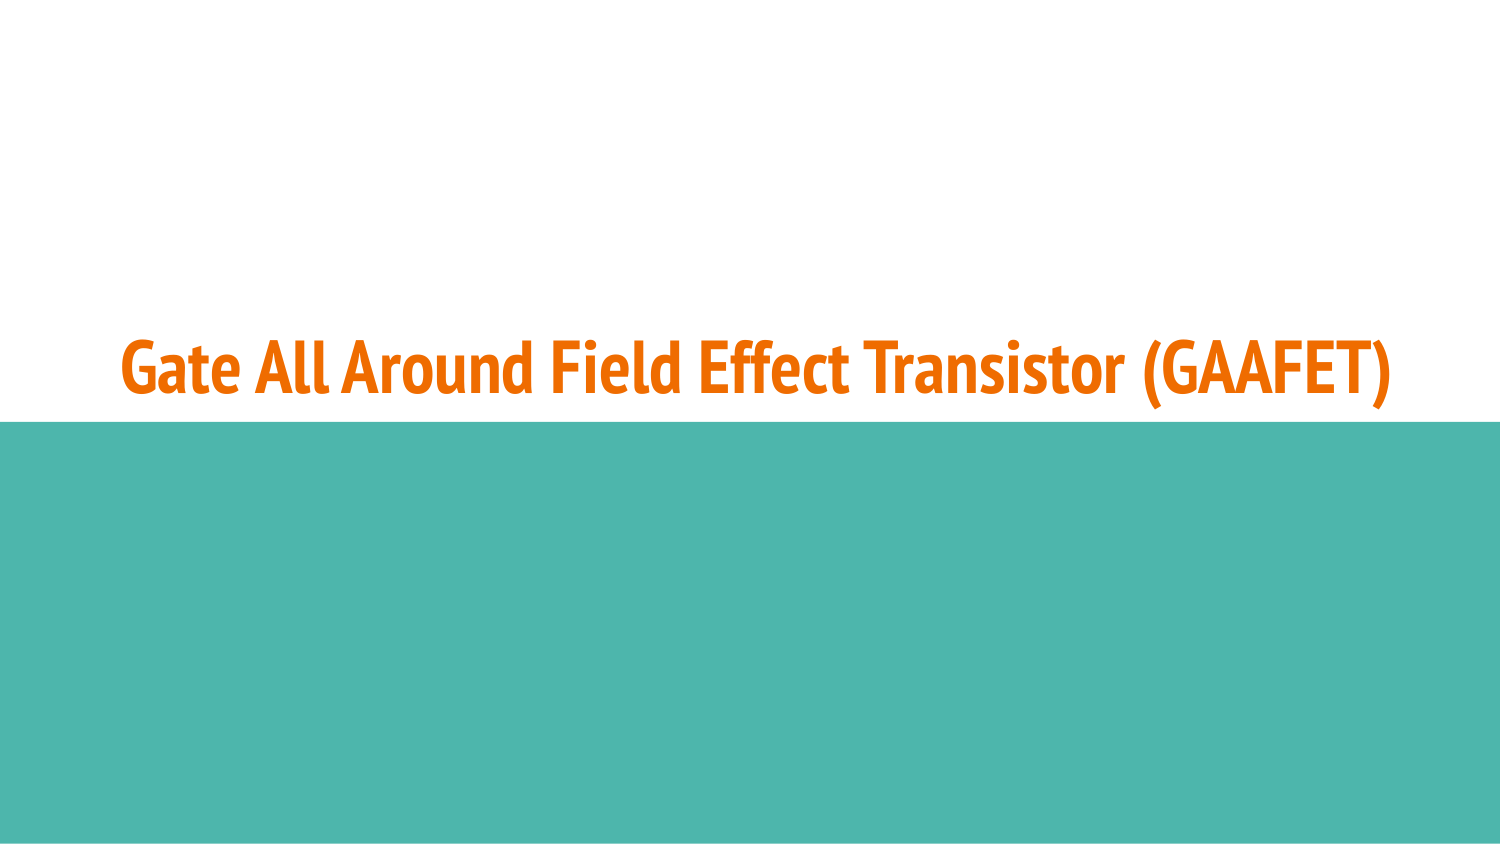

# Gate All Around Field Effect Transistor (GAAFET)